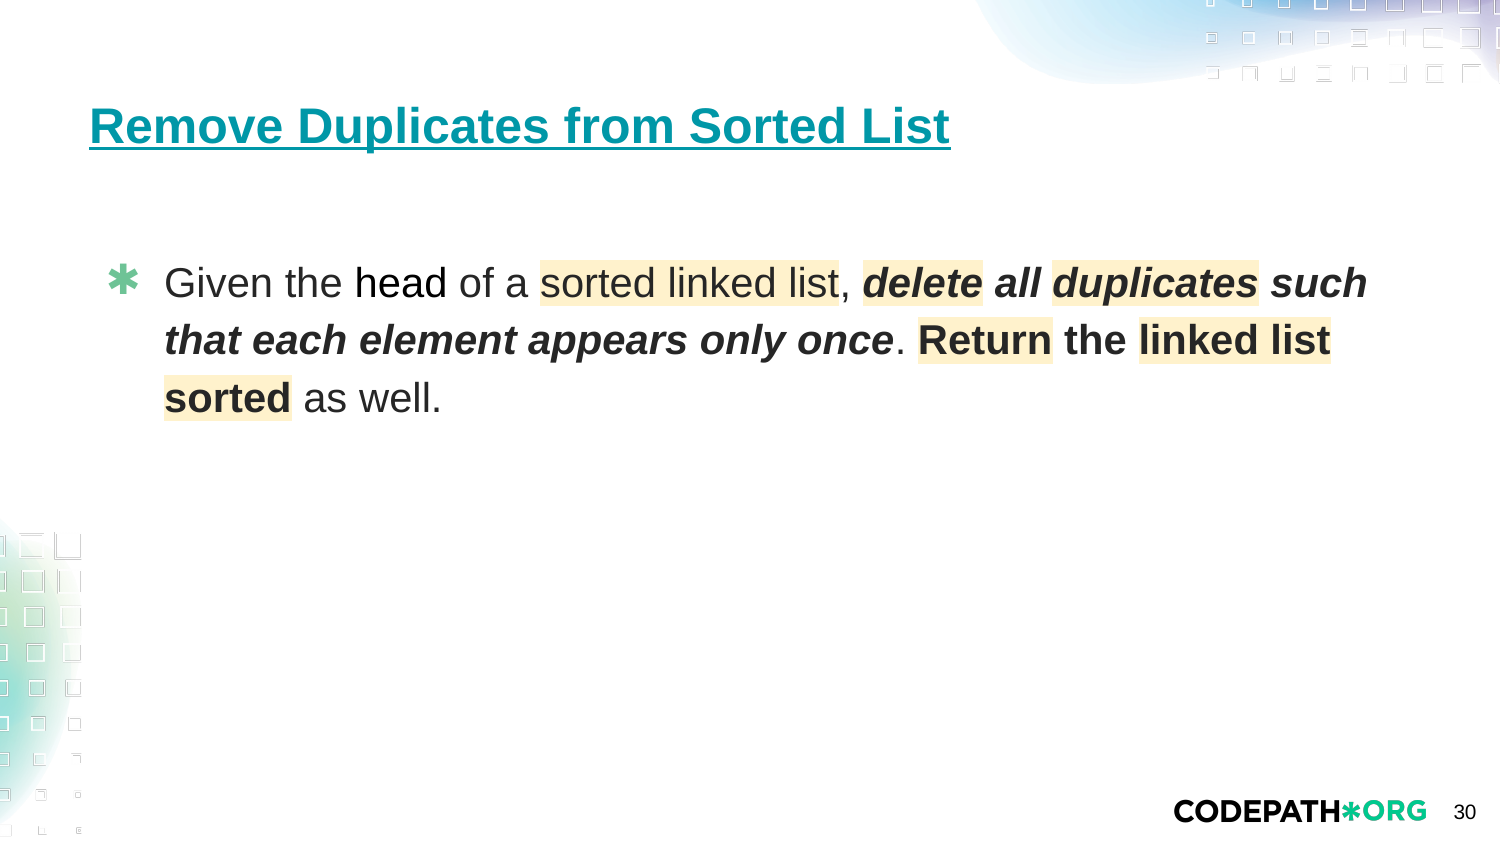

# Remove Duplicates from Sorted List
Given the head of a sorted linked list, delete all duplicates such that each element appears only once. Return the linked list sorted as well.
30